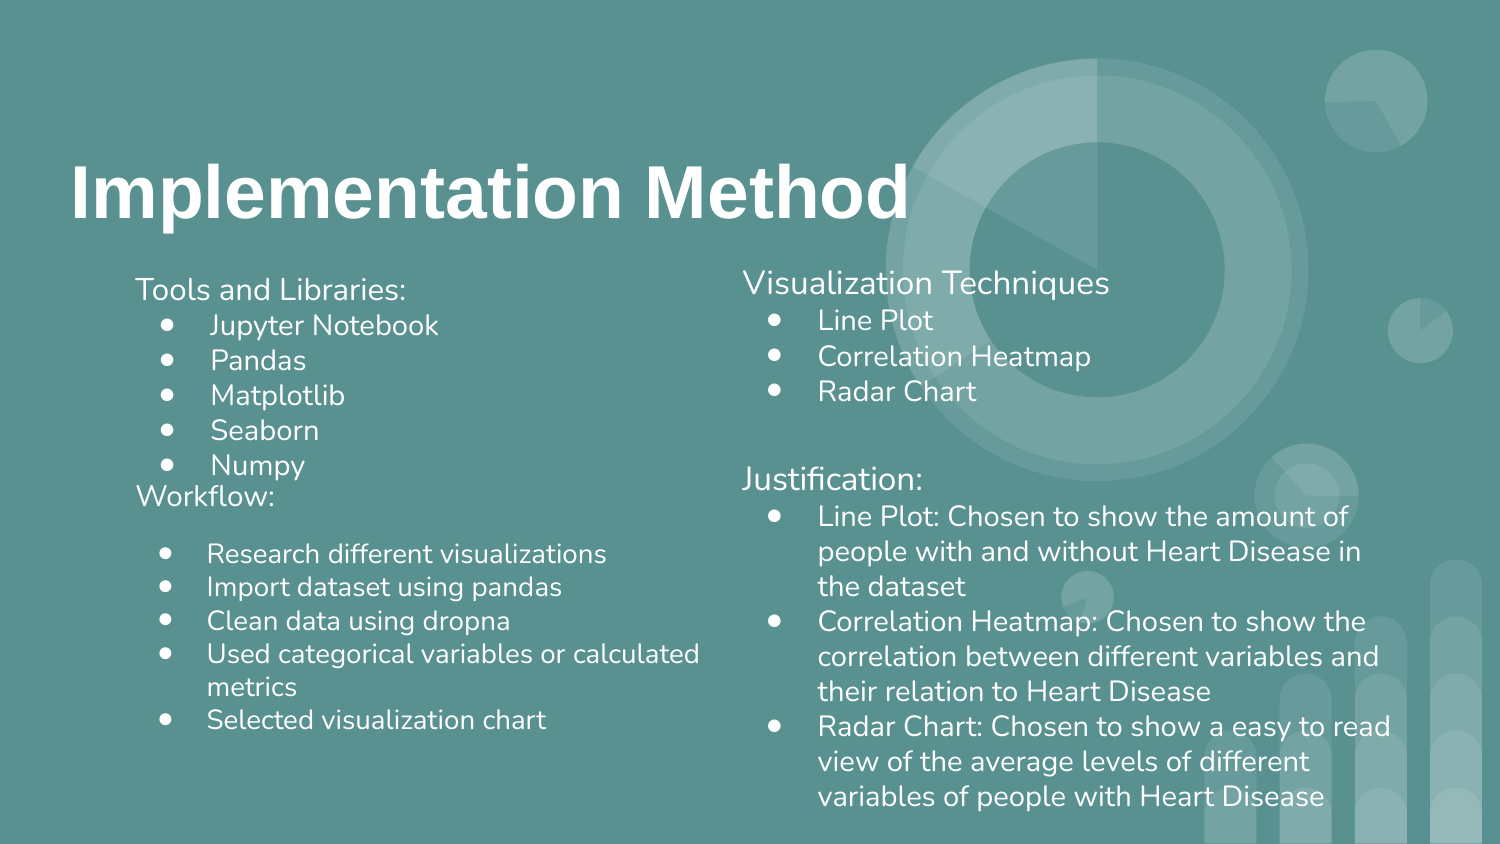

# Implementation Method
Visualization Techniques
Line Plot
Correlation Heatmap
Radar Chart
Tools and Libraries:
Jupyter Notebook
Pandas
Matplotlib
Seaborn
Numpy

Justification:
Line Plot: Chosen to show the amount of people with and without Heart Disease in the dataset
Correlation Heatmap: Chosen to show the correlation between different variables and their relation to Heart Disease
Radar Chart: Chosen to show a easy to read view of the average levels of different variables of people with Heart Disease
Workflow:
Research different visualizations
Import dataset using pandas
Clean data using dropna
Used categorical variables or calculated metrics
Selected visualization chart